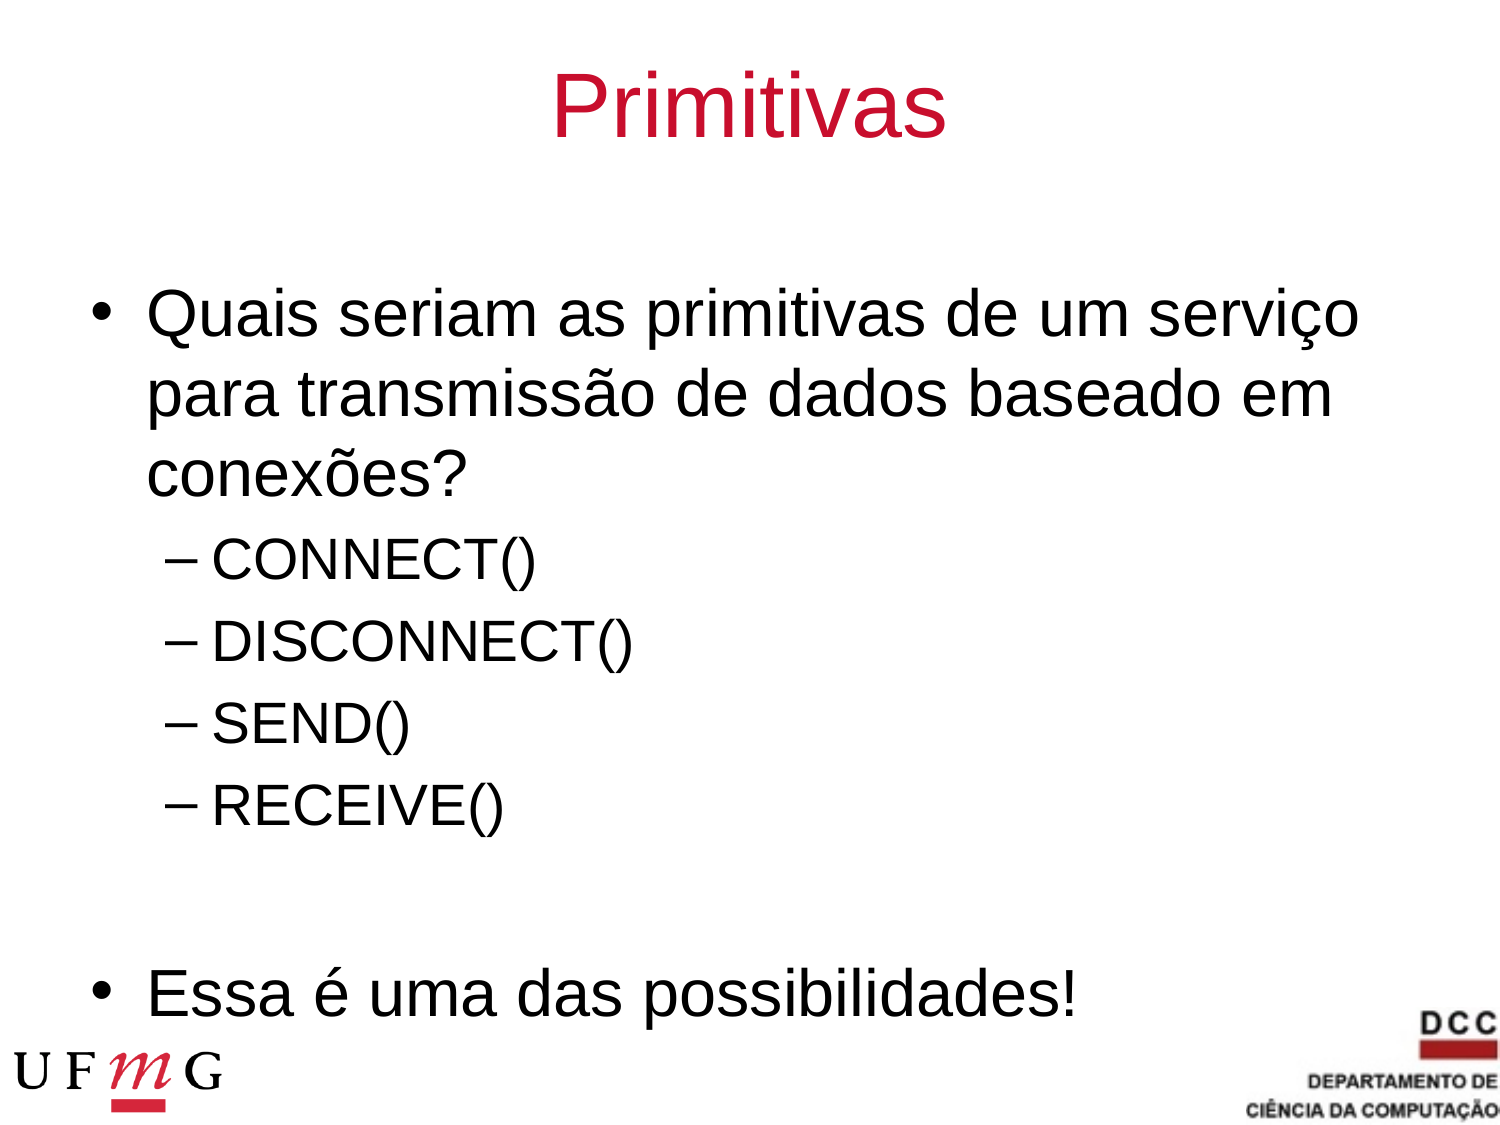

# Primitivas
Quais seriam as primitivas de um serviço para transmissão de dados baseado em conexões?
CONNECT()
DISCONNECT()
SEND()
RECEIVE()

Essa é uma das possibilidades!